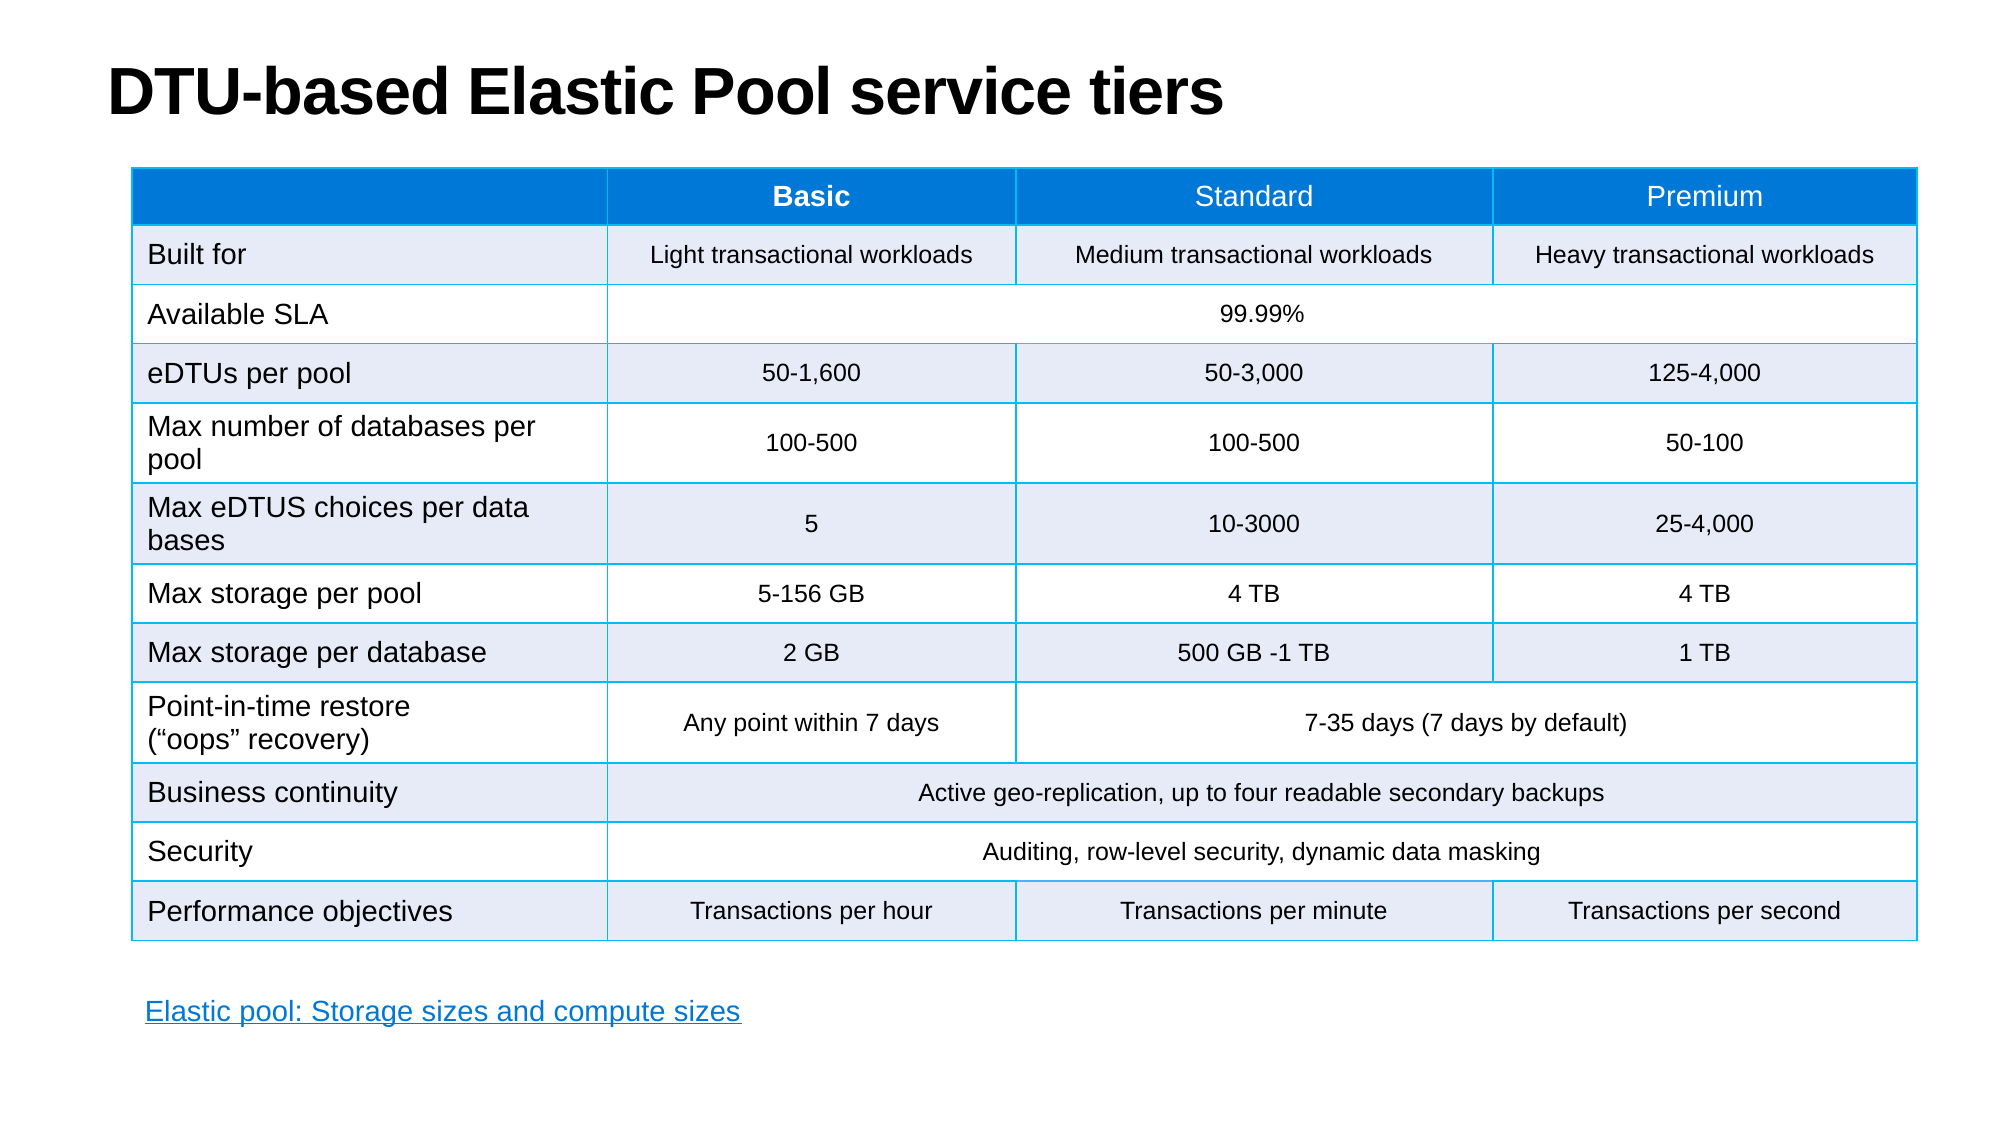

# DTU-based Elastic Pool service tiers
|  | Basic | Standard | Premium |
| --- | --- | --- | --- |
| Built for | Light transactional workloads | Medium transactional workloads | Heavy transactional workloads |
| Available SLA | 99.99% |  |  |
| eDTUs per pool | 50-1,600 | 50-3,000 | 125-4,000 |
| Max number of databases per pool | 100-500 | 100-500 | 50-100 |
| Max eDTUS choices per data bases | 5 | 10-3000 | 25-4,000 |
| Max storage per pool | 5-156 GB | 4 TB | 4 TB |
| Max storage per database | 2 GB | 500 GB -1 TB | 1 TB |
| Point-in-time restore (“oops” recovery) | Any point within 7 days | 7-35 days (7 days by default) |  |
| Business continuity | Active geo-replication, up to four readable secondary backups |  |  |
| Security | Auditing, row-level security, dynamic data masking |  |  |
| Performance objectives | Transactions per hour | Transactions per minute | Transactions per second |
Elastic pool: Storage sizes and compute sizes